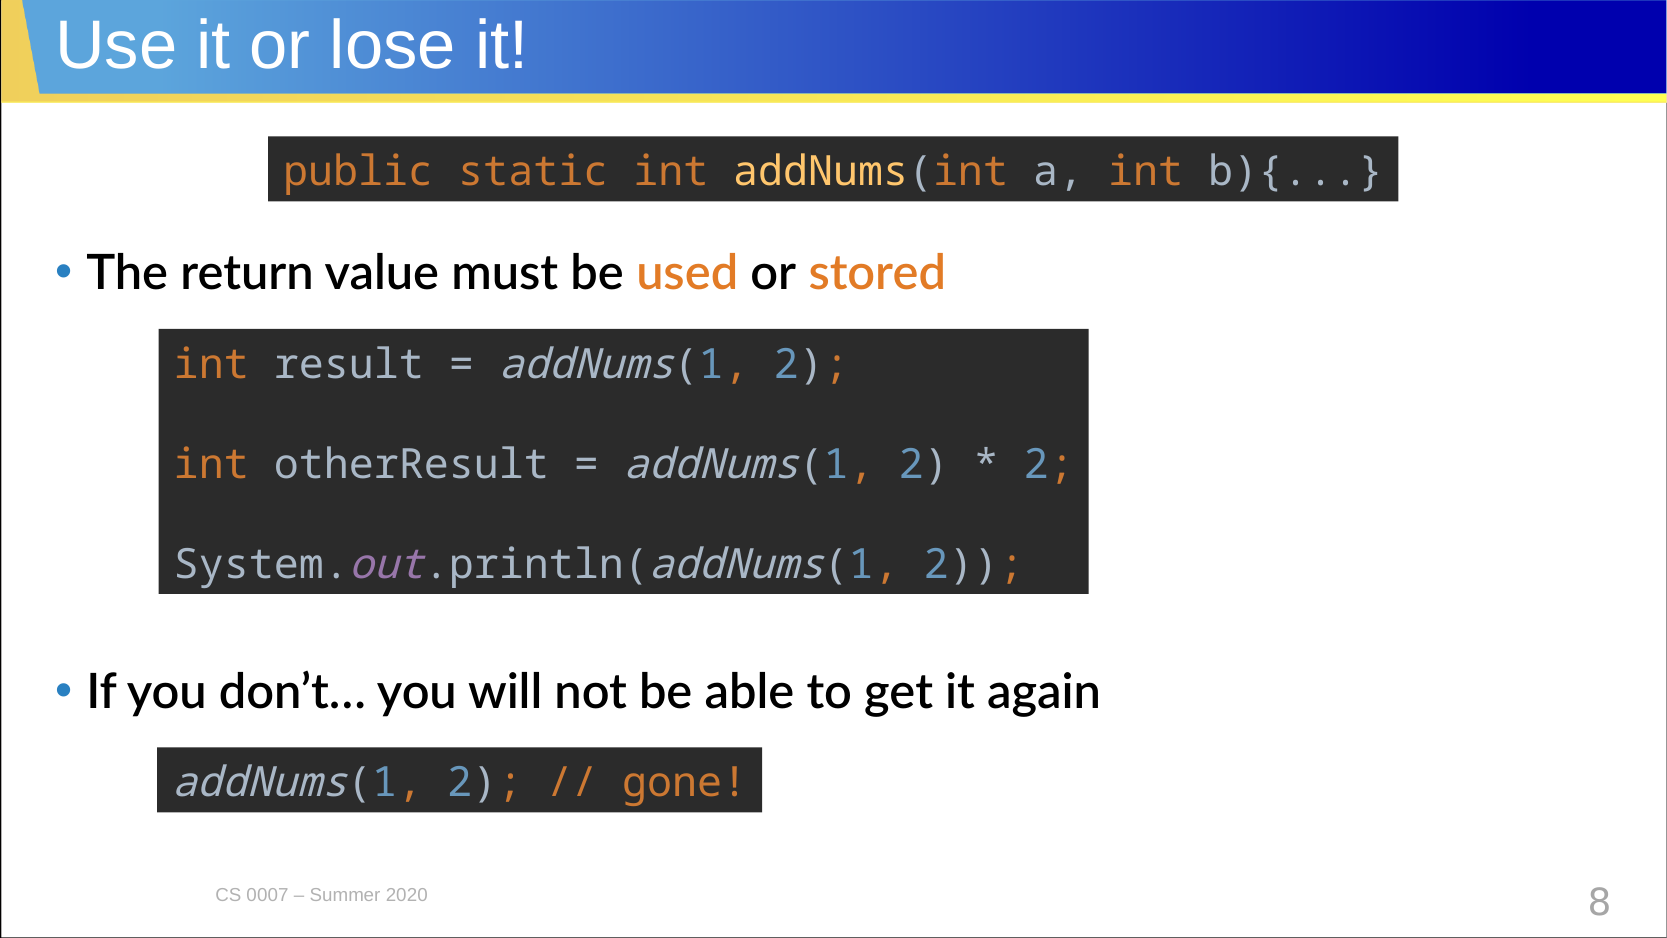

# Use it or lose it!
public static int addNums(int a, int b){...}

The return value must be used or stored

If you don’t… you will not be able to get it again
int result = addNums(1, 2);
int otherResult = addNums(1, 2) * 2;

System.out.println(addNums(1, 2));
addNums(1, 2); // gone!
CS 0007 – Summer 2020
8